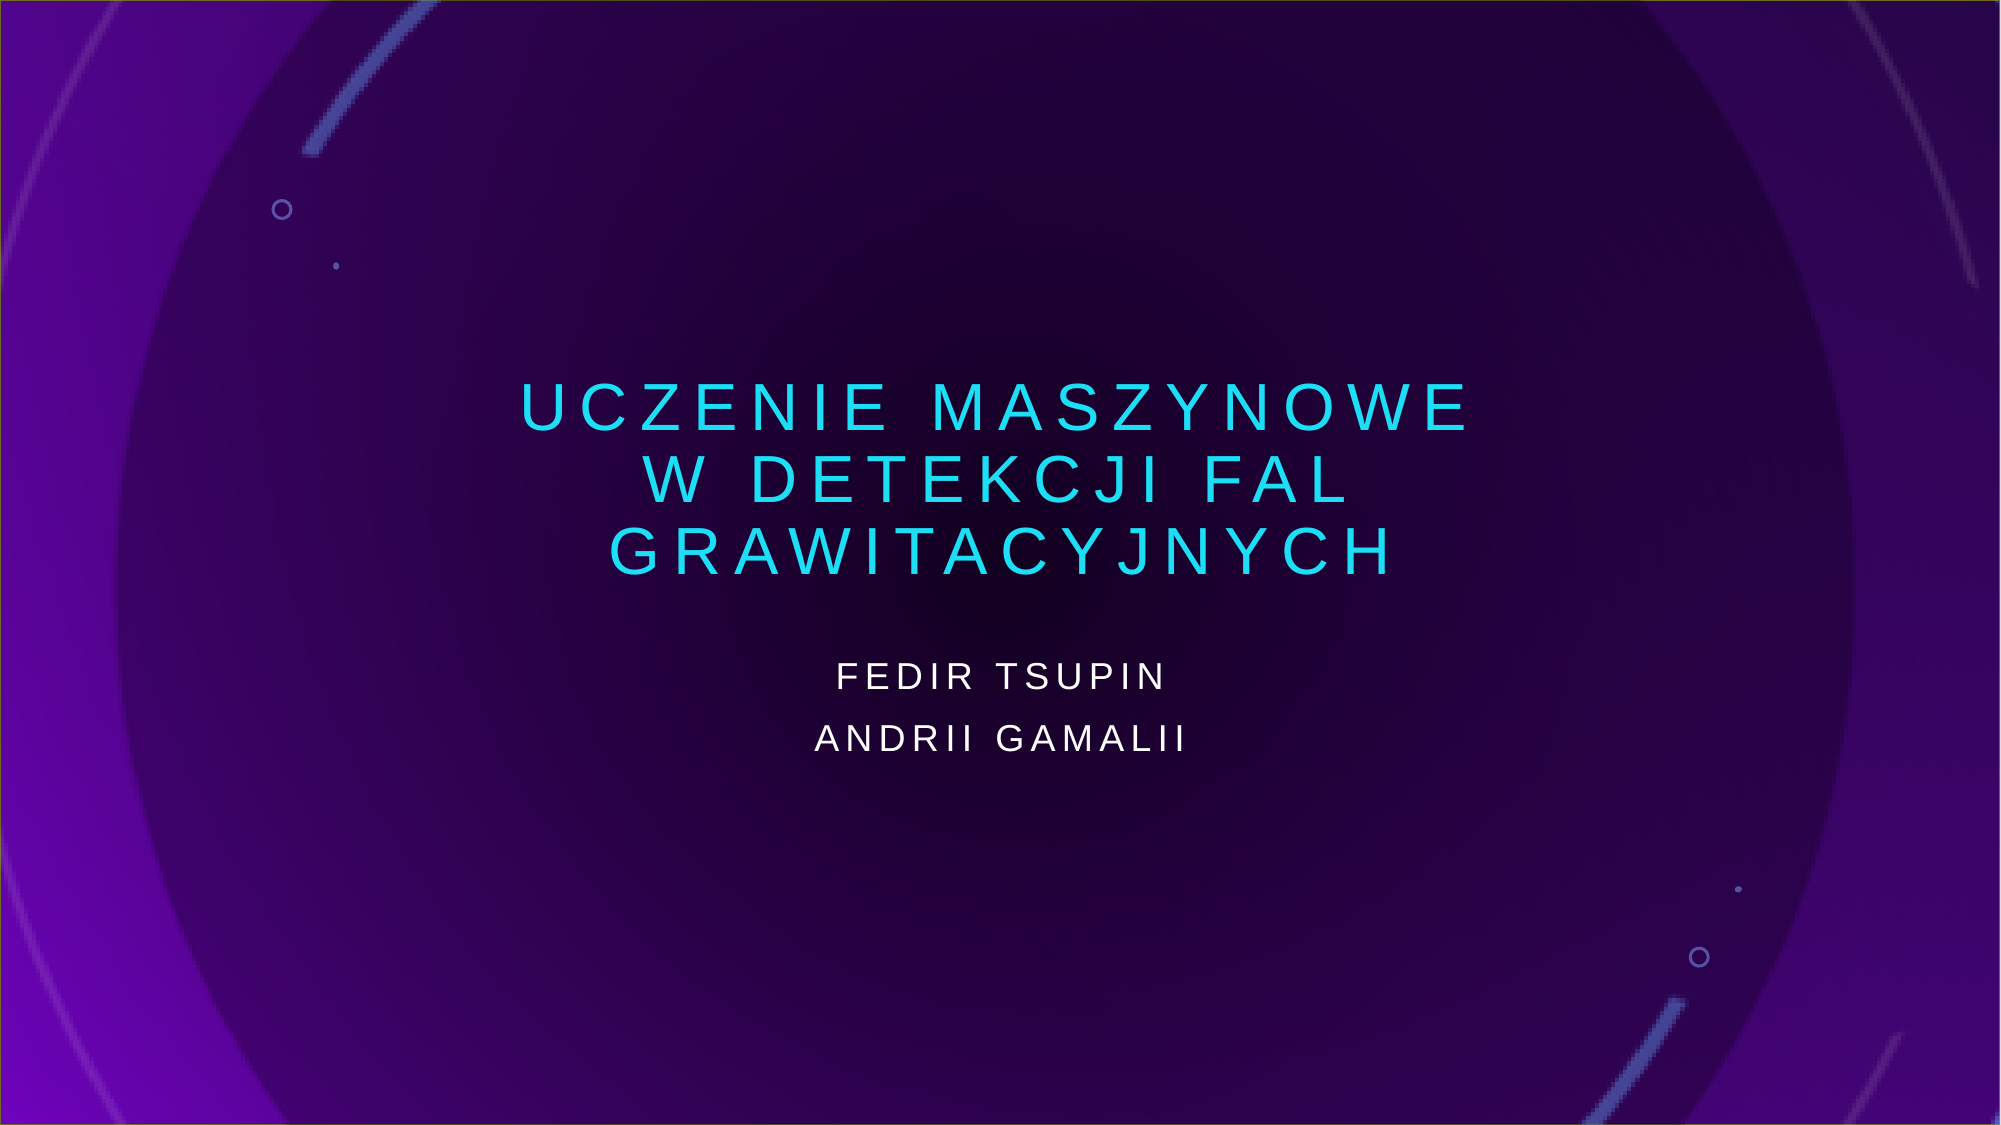

# Uczenie maszynowe w detekcji fal grawitacyjnych
Fedir tsupin
Andrii Gamalii